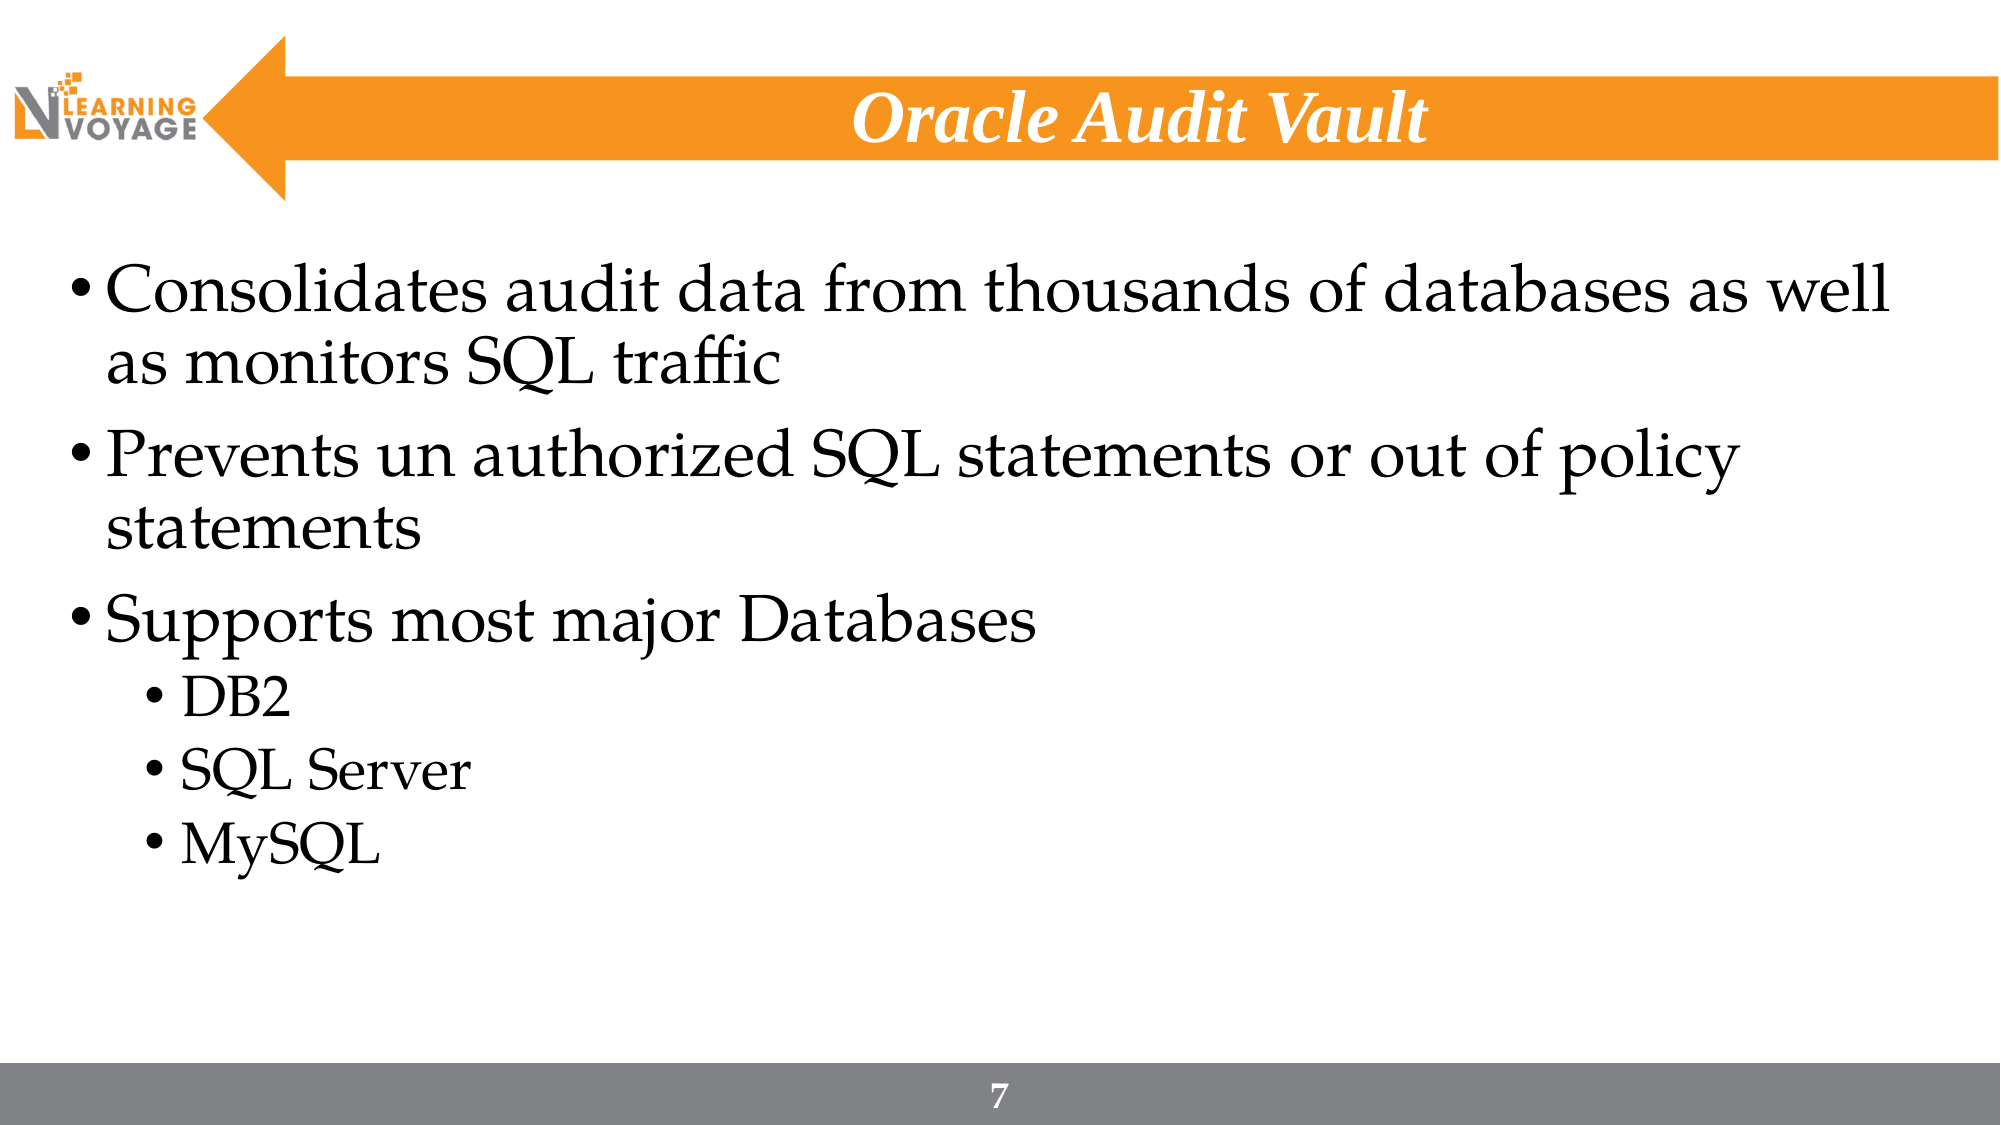

# Oracle Audit Vault
Consolidates audit data from thousands of databases as well as monitors SQL traffic
Prevents un authorized SQL statements or out of policy statements
Supports most major Databases
DB2
SQL Server
MySQL
7